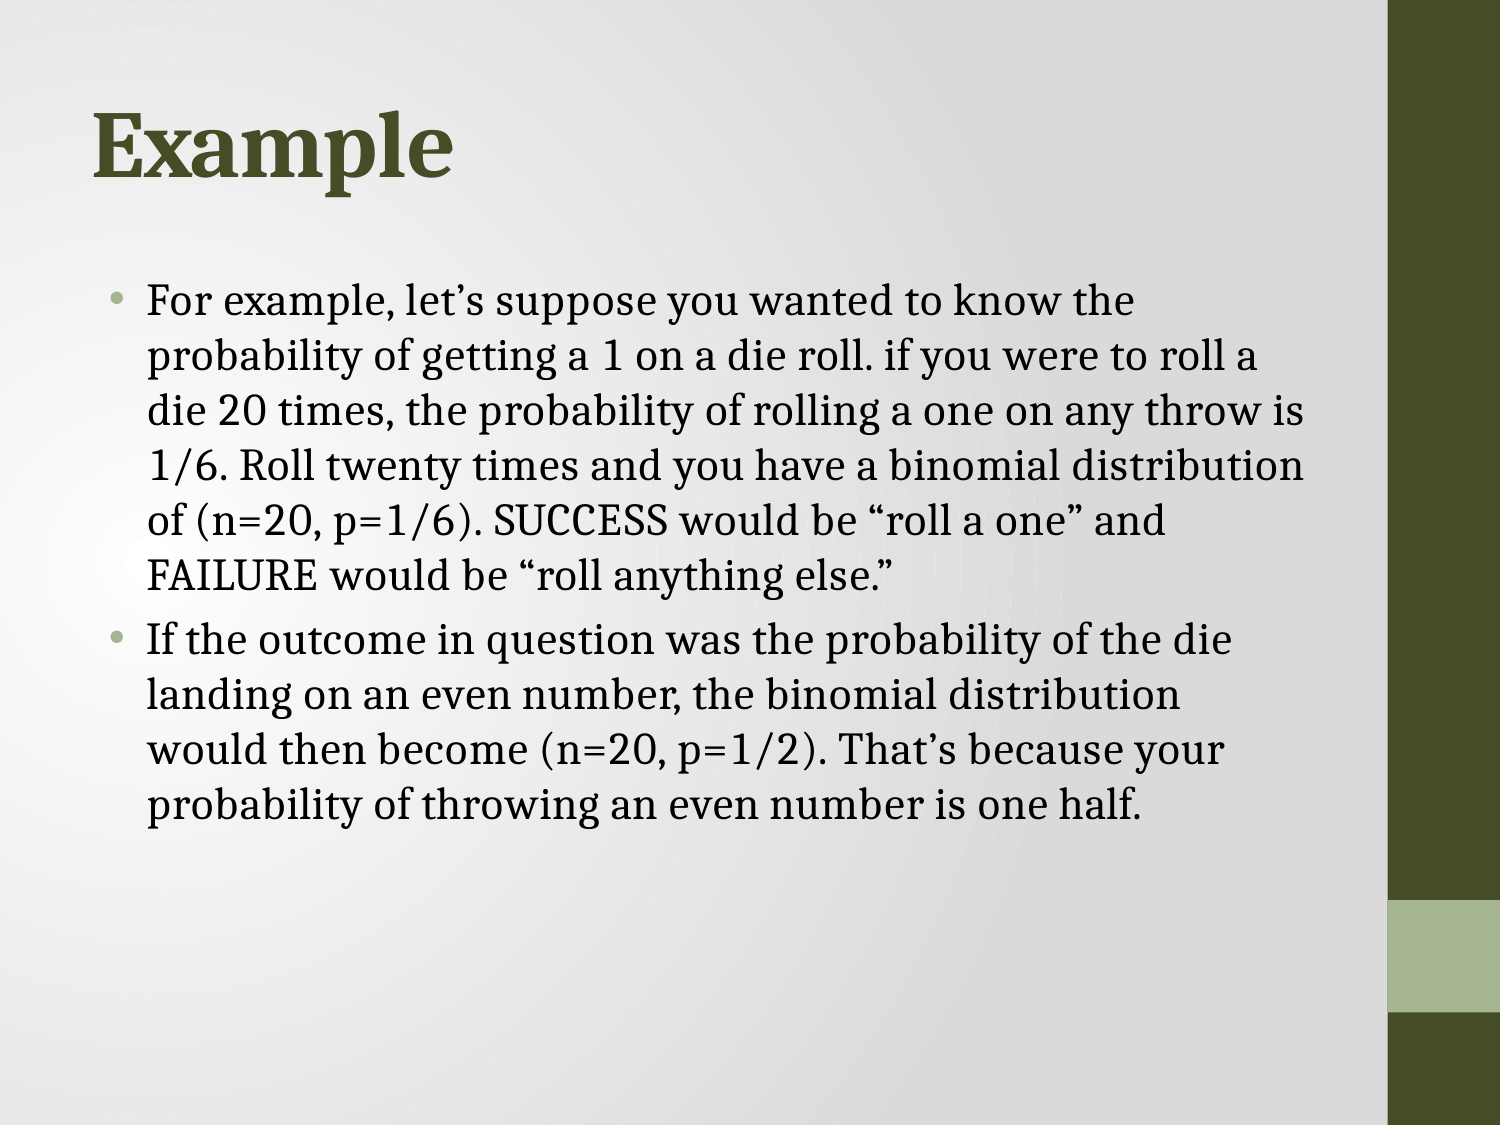

# Example
For example, let’s suppose you wanted to know the probability of getting a 1 on a die roll. if you were to roll a die 20 times, the probability of rolling a one on any throw is 1/6. Roll twenty times and you have a binomial distribution of (n=20, p=1/6). SUCCESS would be “roll a one” and FAILURE would be “roll anything else.”
If the outcome in question was the probability of the die landing on an even number, the binomial distribution would then become (n=20, p=1/2). That’s because your probability of throwing an even number is one half.